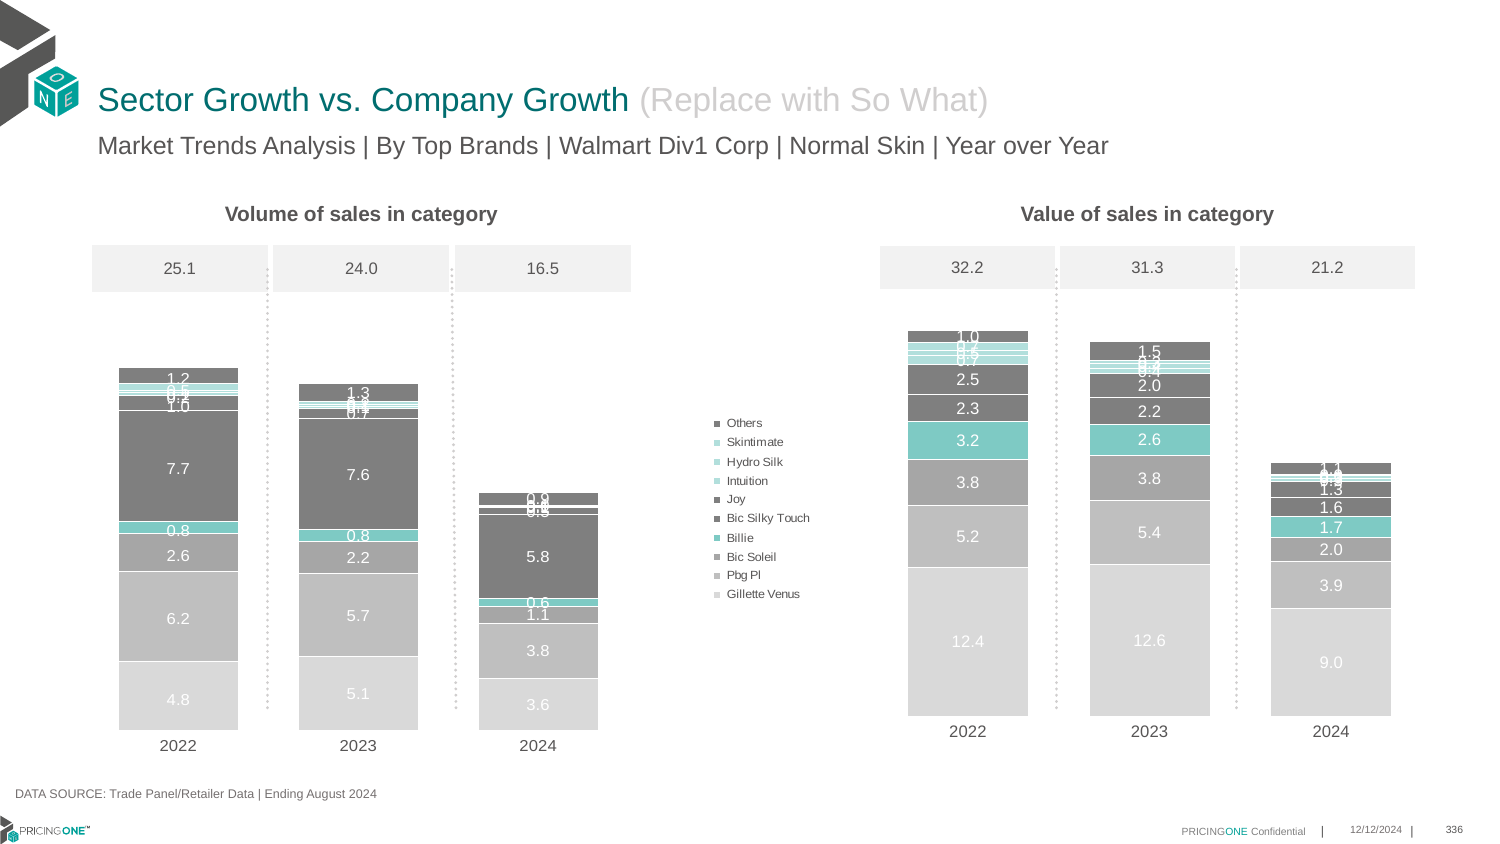

# Sector Growth vs. Company Growth (Replace with So What)
Market Trends Analysis | By Top Brands | Walmart Div1 Corp | Normal Skin | Year over Year
| Value of sales in category |  |  |
| --- | --- | --- |
| 32.2 | 31.3 | 21.2 |
| Volume of sales in category |  |  |
| --- | --- | --- |
| 25.1 | 24.0 | 16.5 |

### Chart

| Category | Gillette Venus | Pbg Pl | Bic Soleil | Billie | Bic Silky Touch | Joy | Intuition | Hydro Silk | Skintimate | Others |
|---|---|---|---|---|---|---|---|---|---|---|
| 2022 | 12.434829 | 5.189958 | 3.824379 | 3.16675 | 2.307796 | 2.498218 | 0.677343 | 0.476597 | 0.666873 | 0.977588 |
| 2023 | 12.635633 | 5.380947 | 3.792243 | 2.59181 | 2.225095 | 2.016425 | 0.402987 | 0.423717 | 0.28167 | 1.521405 |
| 2024 | 8.996206 | 3.910155 | 2.016513 | 1.734283 | 1.647384 | 1.28031 | 0.283814 | 0.262223 | 0.031306 | 1.067275 |

### Chart

| Category | Gillette Venus | Pbg Pl | Bic Soleil | Billie | Bic Silky Touch | Joy | Intuition | Hydro Silk | Skintimate | Others |
|---|---|---|---|---|---|---|---|---|---|---|
| 2022 | 4.800747 | 6.240705 | 2.593868 | 0.837515 | 7.670868 | 1.025675 | 0.200376 | 0.133514 | 0.488214 | 1.154724 |
| 2023 | 5.122879 | 5.739385 | 2.249175 | 0.815816 | 7.649519 | 0.739526 | 0.104203 | 0.120266 | 0.203671 | 1.299299 |
| 2024 | 3.633394 | 3.810098 | 1.130721 | 0.566846 | 5.817632 | 0.471701 | 0.070966 | 0.076729 | 0.030448 | 0.86269 |
DATA SOURCE: Trade Panel/Retailer Data | Ending August 2024

12/12/2024
336